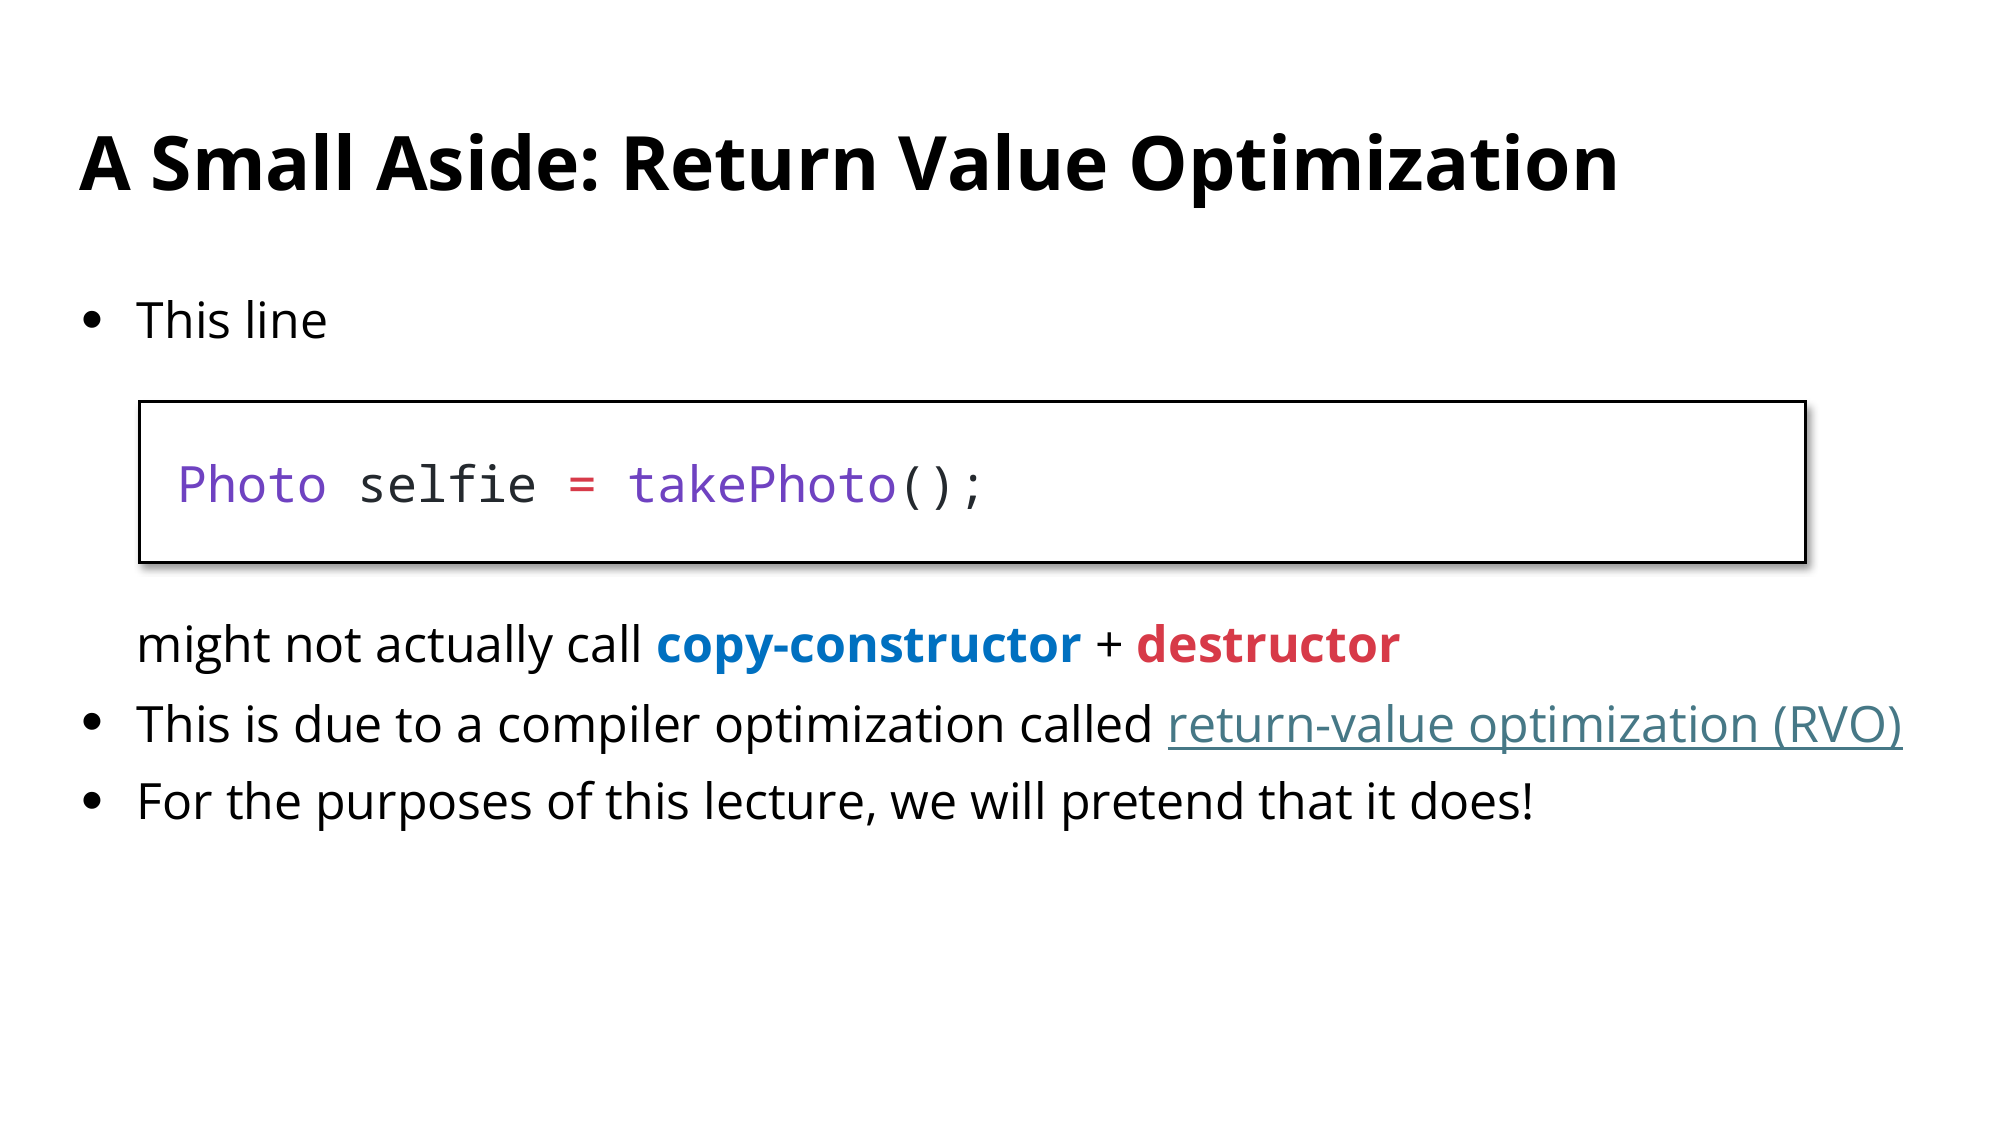

# A Small Aside: Return Value Optimization
This line
might not actually call copy-constructor + destructor
This is due to a compiler optimization called return-value optimization (RVO)
For the purposes of this lecture, we will pretend that it does!
Photo selfie = takePhoto();